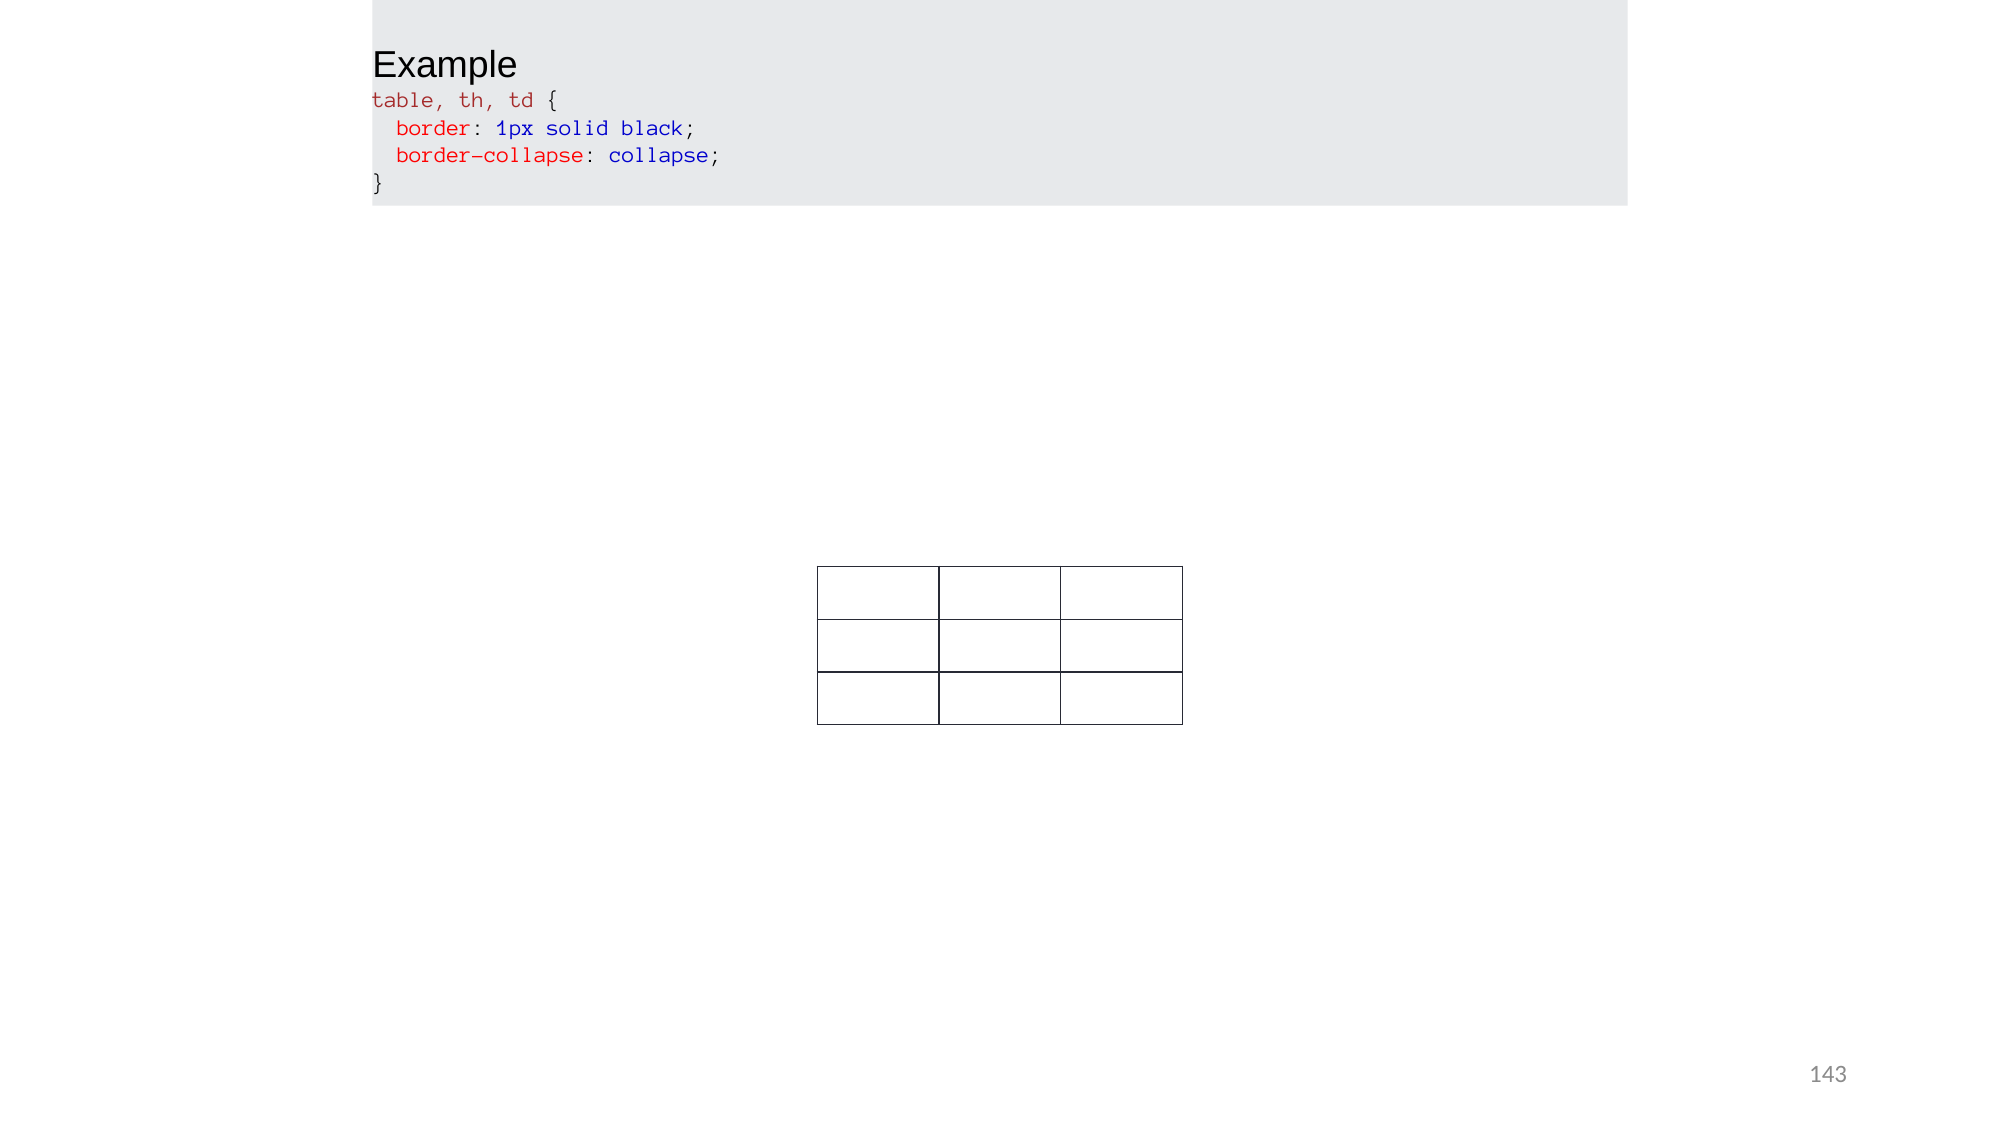

Collapsed Table Borders
To avoid having double borders like in the example above, set the CSS border-collapse property to collapse.
This will make the borders collapse into a single border:

Example
table, th, td {
  border: 1px solid black;
  border-collapse: collapse;
}
#
|  |  |  |
| --- | --- | --- |
|  |  |  |
|  |  |  |

143